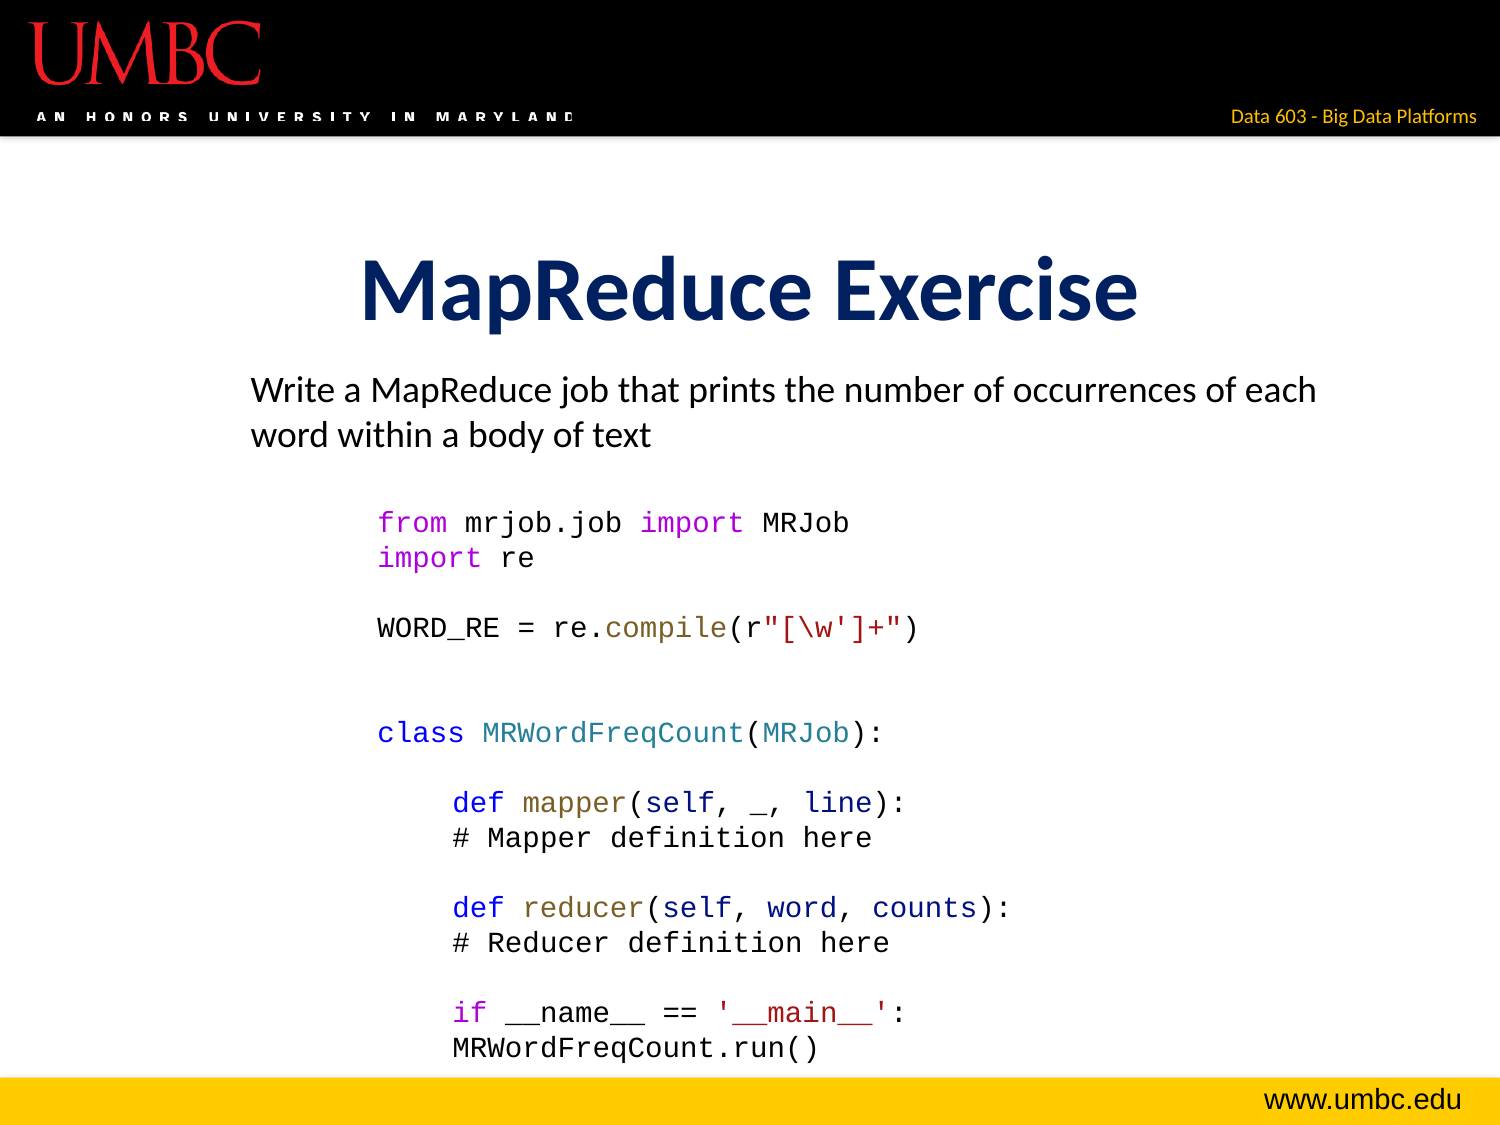

# MapReduce Exercise
Write a MapReduce job that prints the number of occurrences of each word within a body of text
from mrjob.job import MRJob
import re
WORD_RE = re.compile(r"[\w']+")
class MRWordFreqCount(MRJob):
def mapper(self, _, line):
# Mapper definition here
def reducer(self, word, counts):
# Reducer definition here

if __name__ == '__main__':
MRWordFreqCount.run()